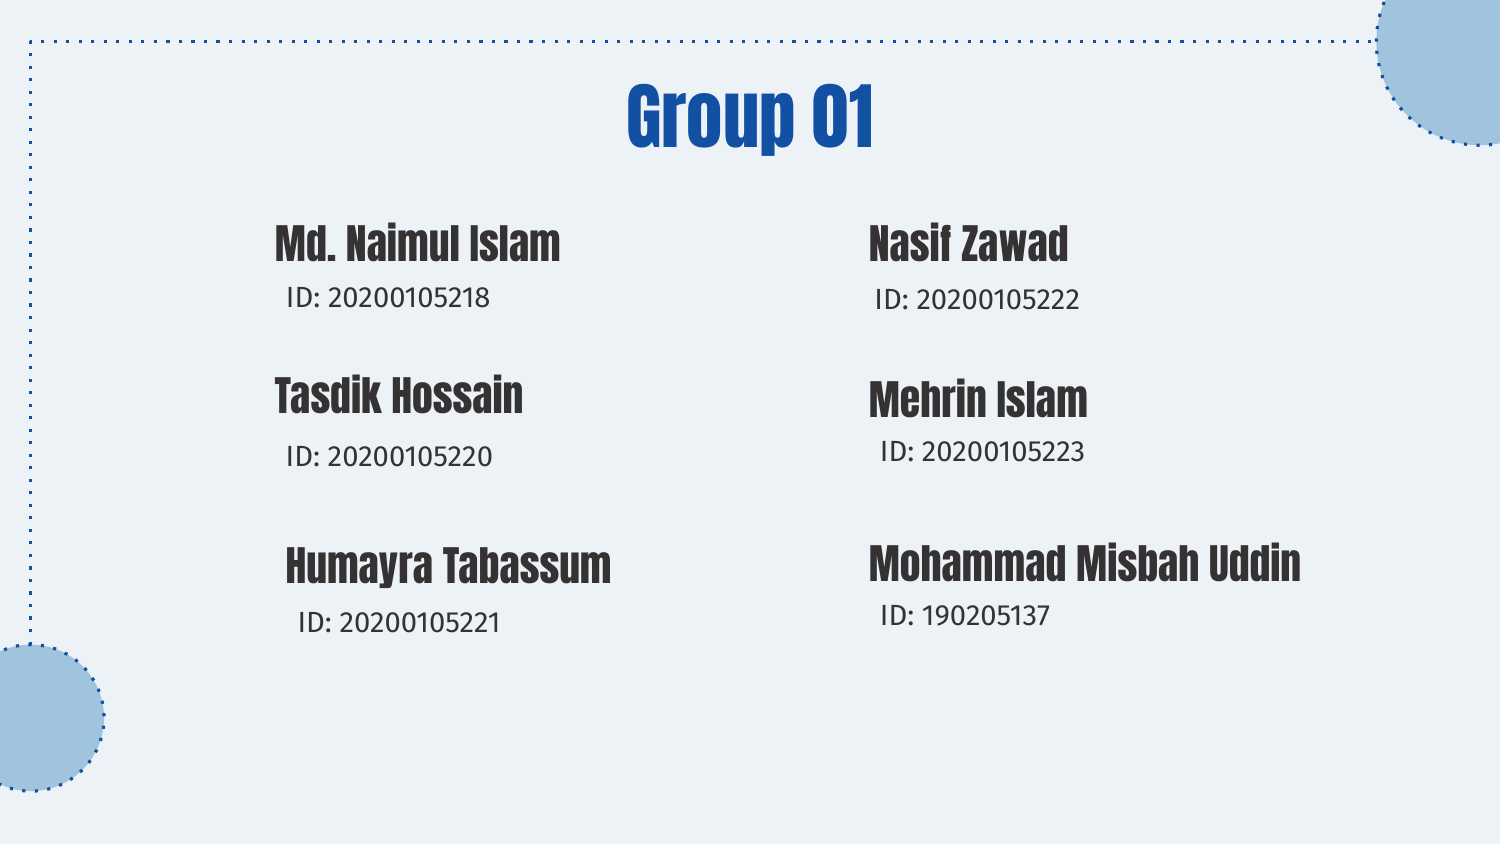

# Group 01
Md. Naimul Islam
Nasif Zawad
ID: 20200105218
ID: 20200105222
Tasdik Hossain
Mehrin Islam
ID: 20200105223
ID: 20200105220
Mohammad Misbah Uddin
Humayra Tabassum
ID: 190205137
ID: 20200105221